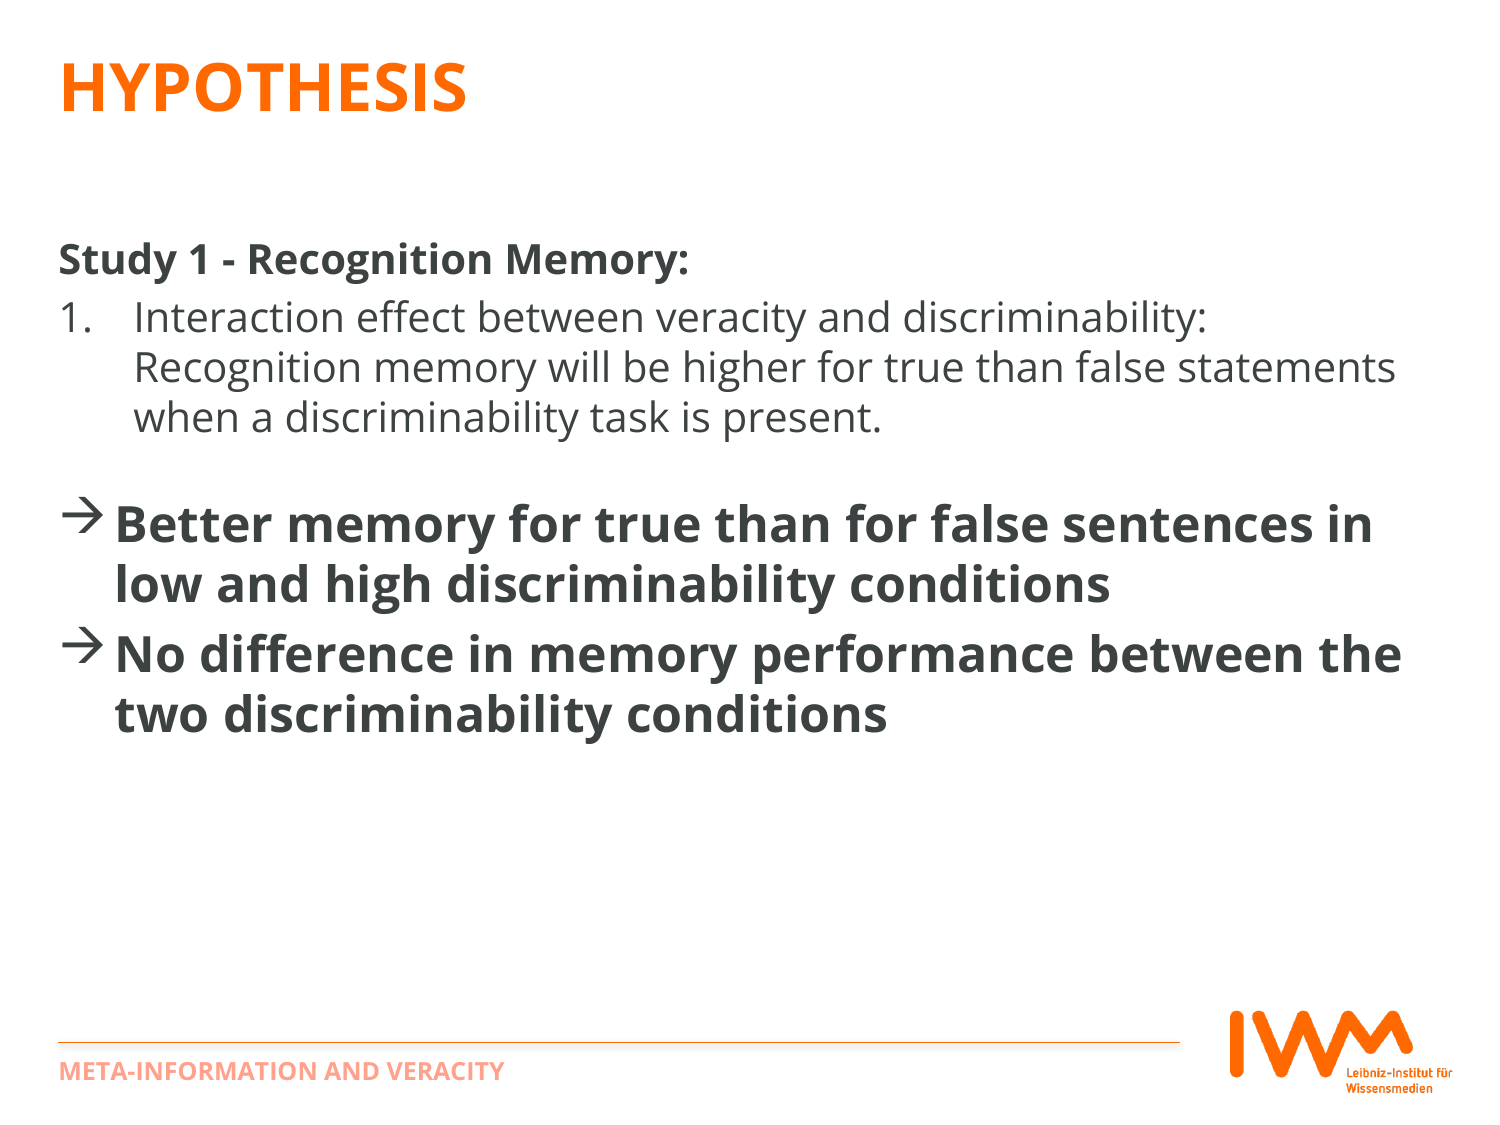

# Hypothesis
Study 1 - Recognition Memory:
Interaction effect between veracity and discriminability:
Recognition memory will be higher for true than false statements when a discriminability task is present.

Better memory for true than for false sentences in low and high discriminability conditions
No difference in memory performance between the two discriminability conditions

Meta-Information and Veracity